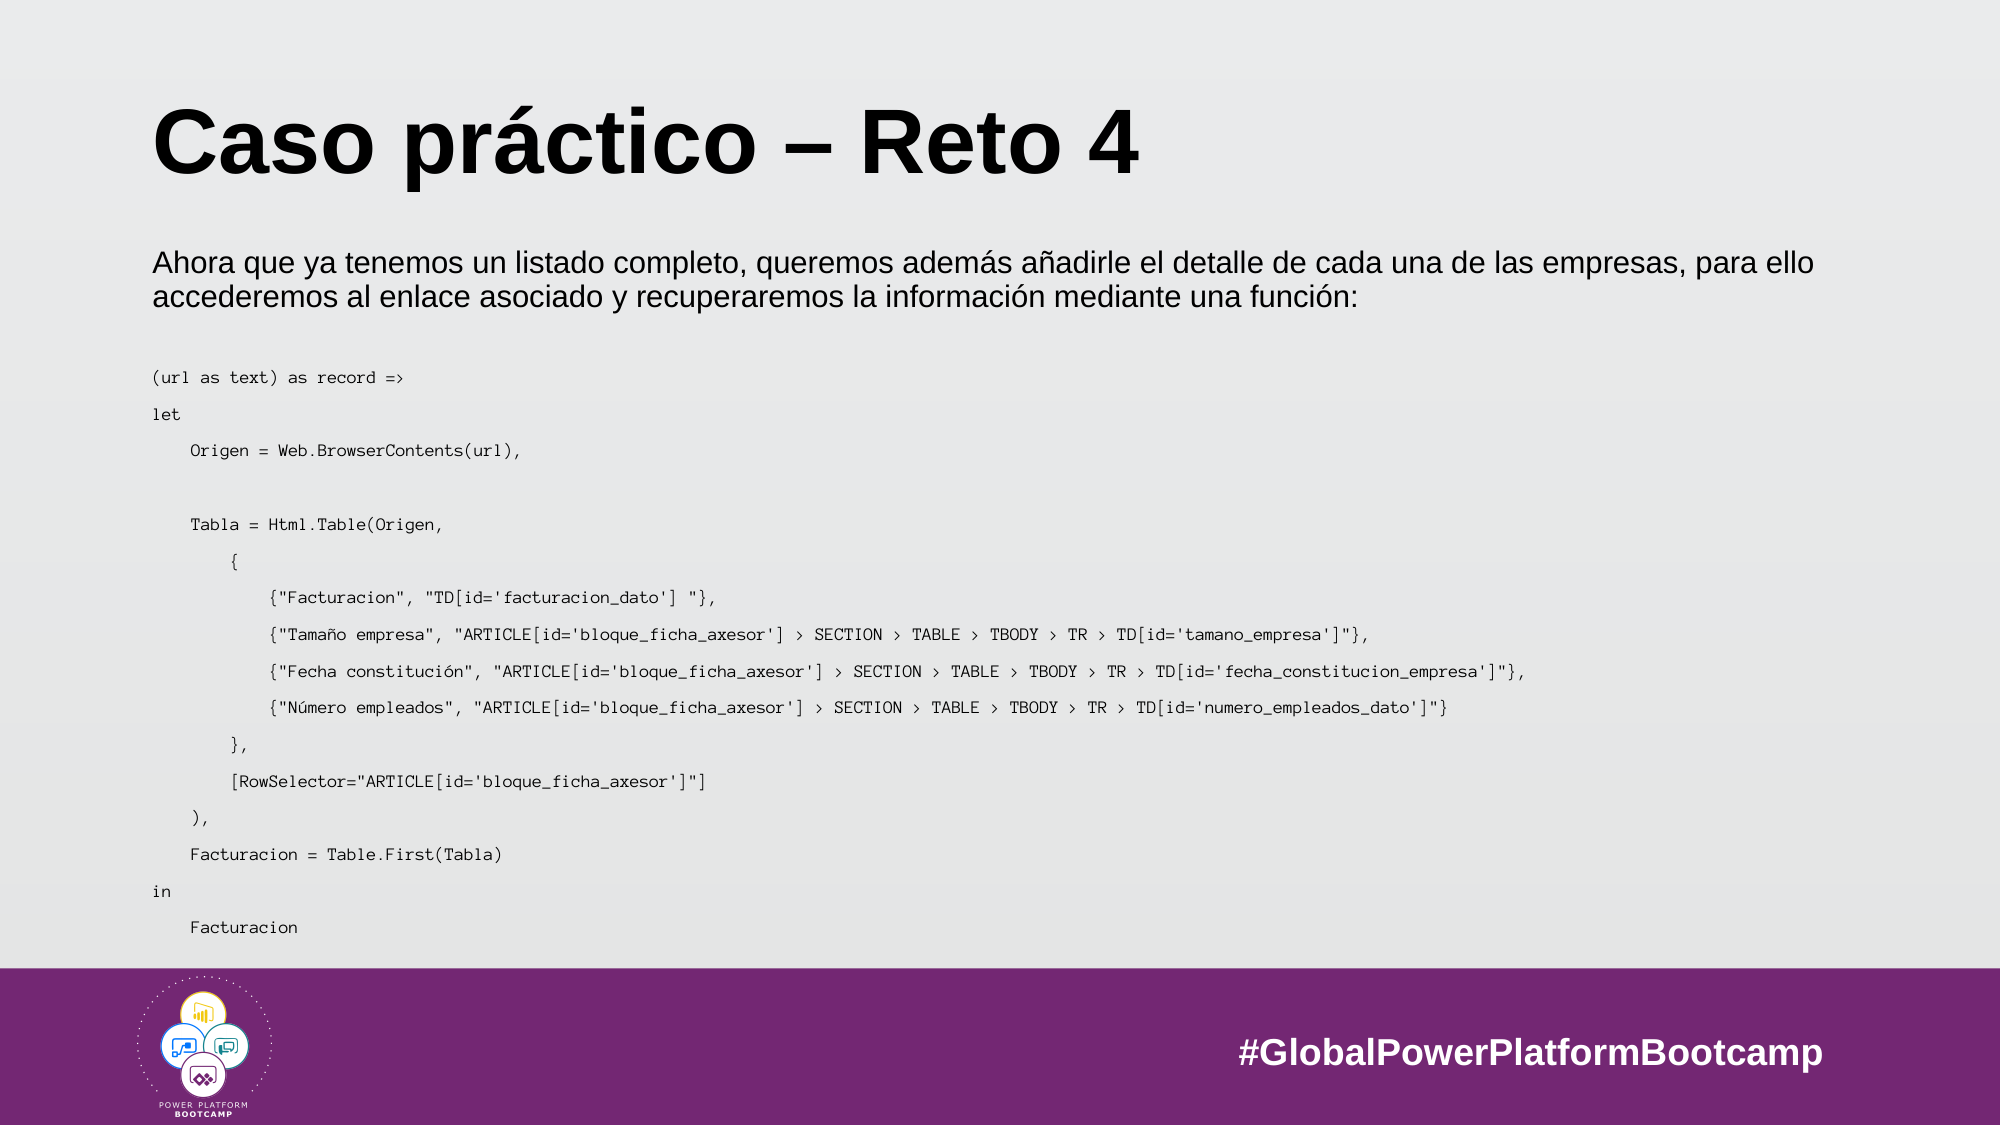

# Caso práctico – Reto 4
Ahora que ya tenemos un listado completo, queremos además añadirle el detalle de cada una de las empresas, para ello accederemos al enlace asociado y recuperaremos la información mediante una función:

(url as text) as record =>
let
    Origen = Web.BrowserContents(url),

    Tabla = Html.Table(Origen,
        {
            {"Facturacion", "TD[id='facturacion_dato'] "},
            {"Tamaño empresa", "ARTICLE[id='bloque_ficha_axesor'] > SECTION > TABLE > TBODY > TR > TD[id='tamano_empresa']"},
            {"Fecha constitución", "ARTICLE[id='bloque_ficha_axesor'] > SECTION > TABLE > TBODY > TR > TD[id='fecha_constitucion_empresa']"},
            {"Número empleados", "ARTICLE[id='bloque_ficha_axesor'] > SECTION > TABLE > TBODY > TR > TD[id='numero_empleados_dato']"}
        },
        [RowSelector="ARTICLE[id='bloque_ficha_axesor']"]
    ),
    Facturacion = Table.First(Tabla)
in
    Facturacion